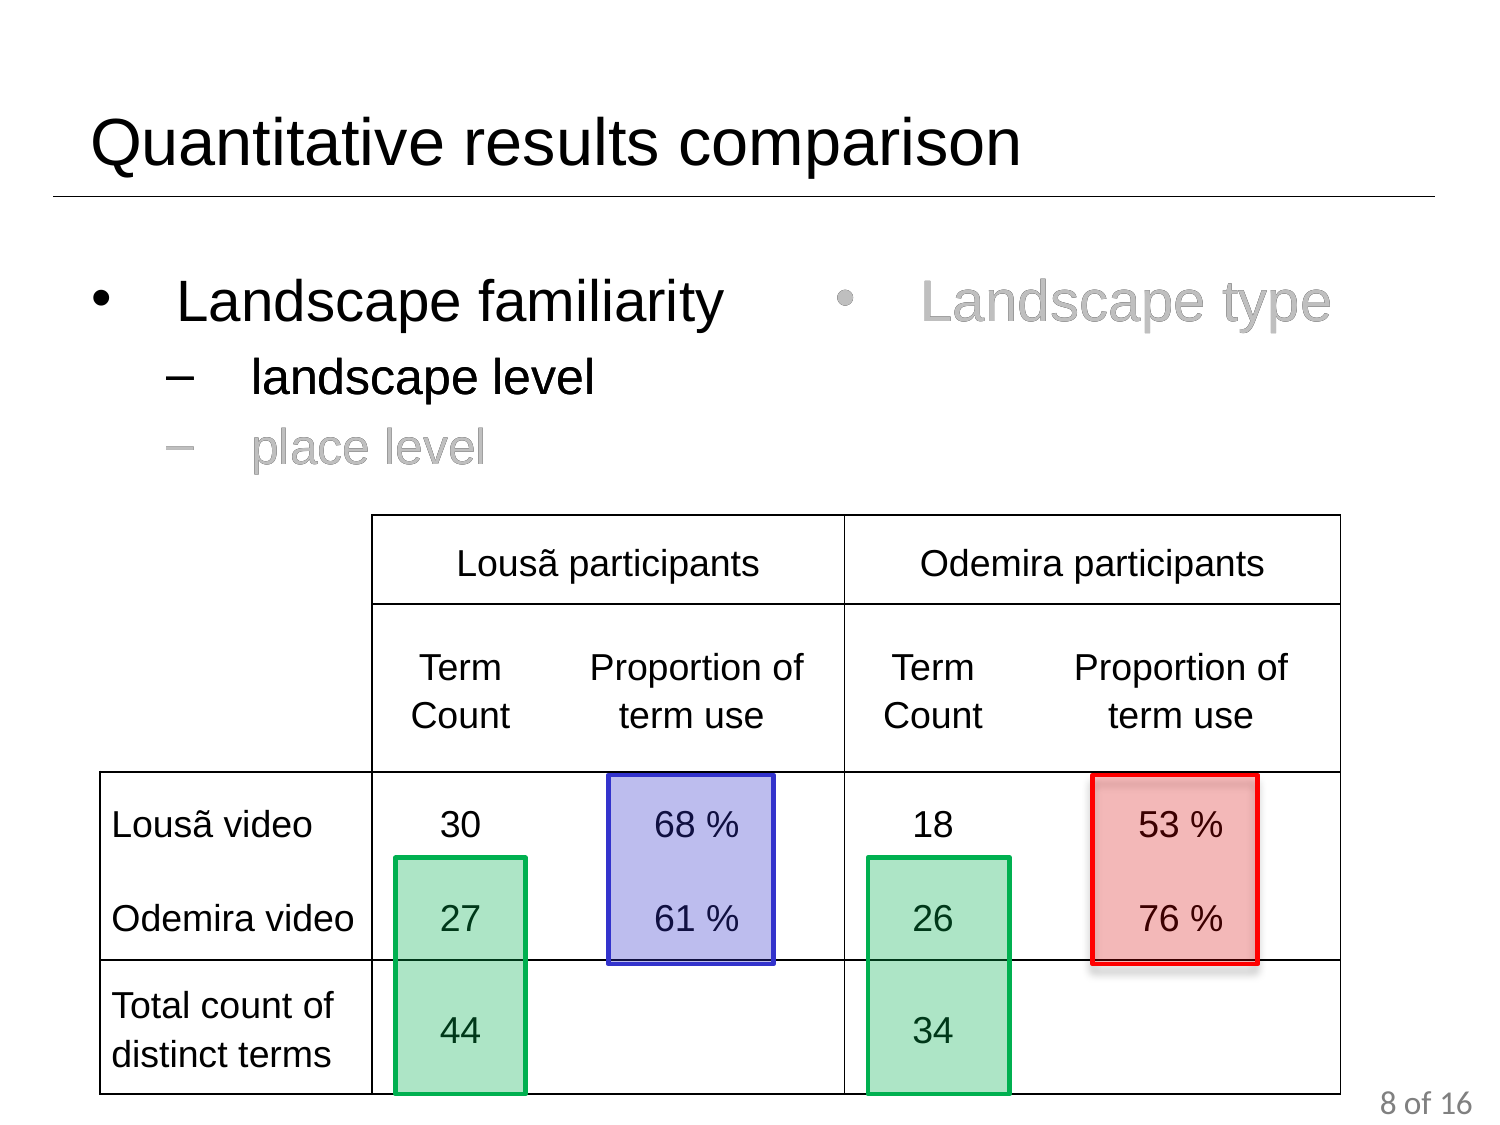

# Quantitative results comparison
Landscape familiarity

Landscape type

Landscape type

landscape level
place level

landscape level
place level

|  | Lousã participants |  | Odemira participants |  |
| --- | --- | --- | --- | --- |
|  | Term Count | Proportion of term use | Term Count | Proportion of term use |
| Lousã video | 30 | 68 % | 18 | 53 % |
| Odemira video | 27 | 61 % | 26 | 76 % |
| Total count of distinct terms | 44 |  | 34 |  |

8 of 16